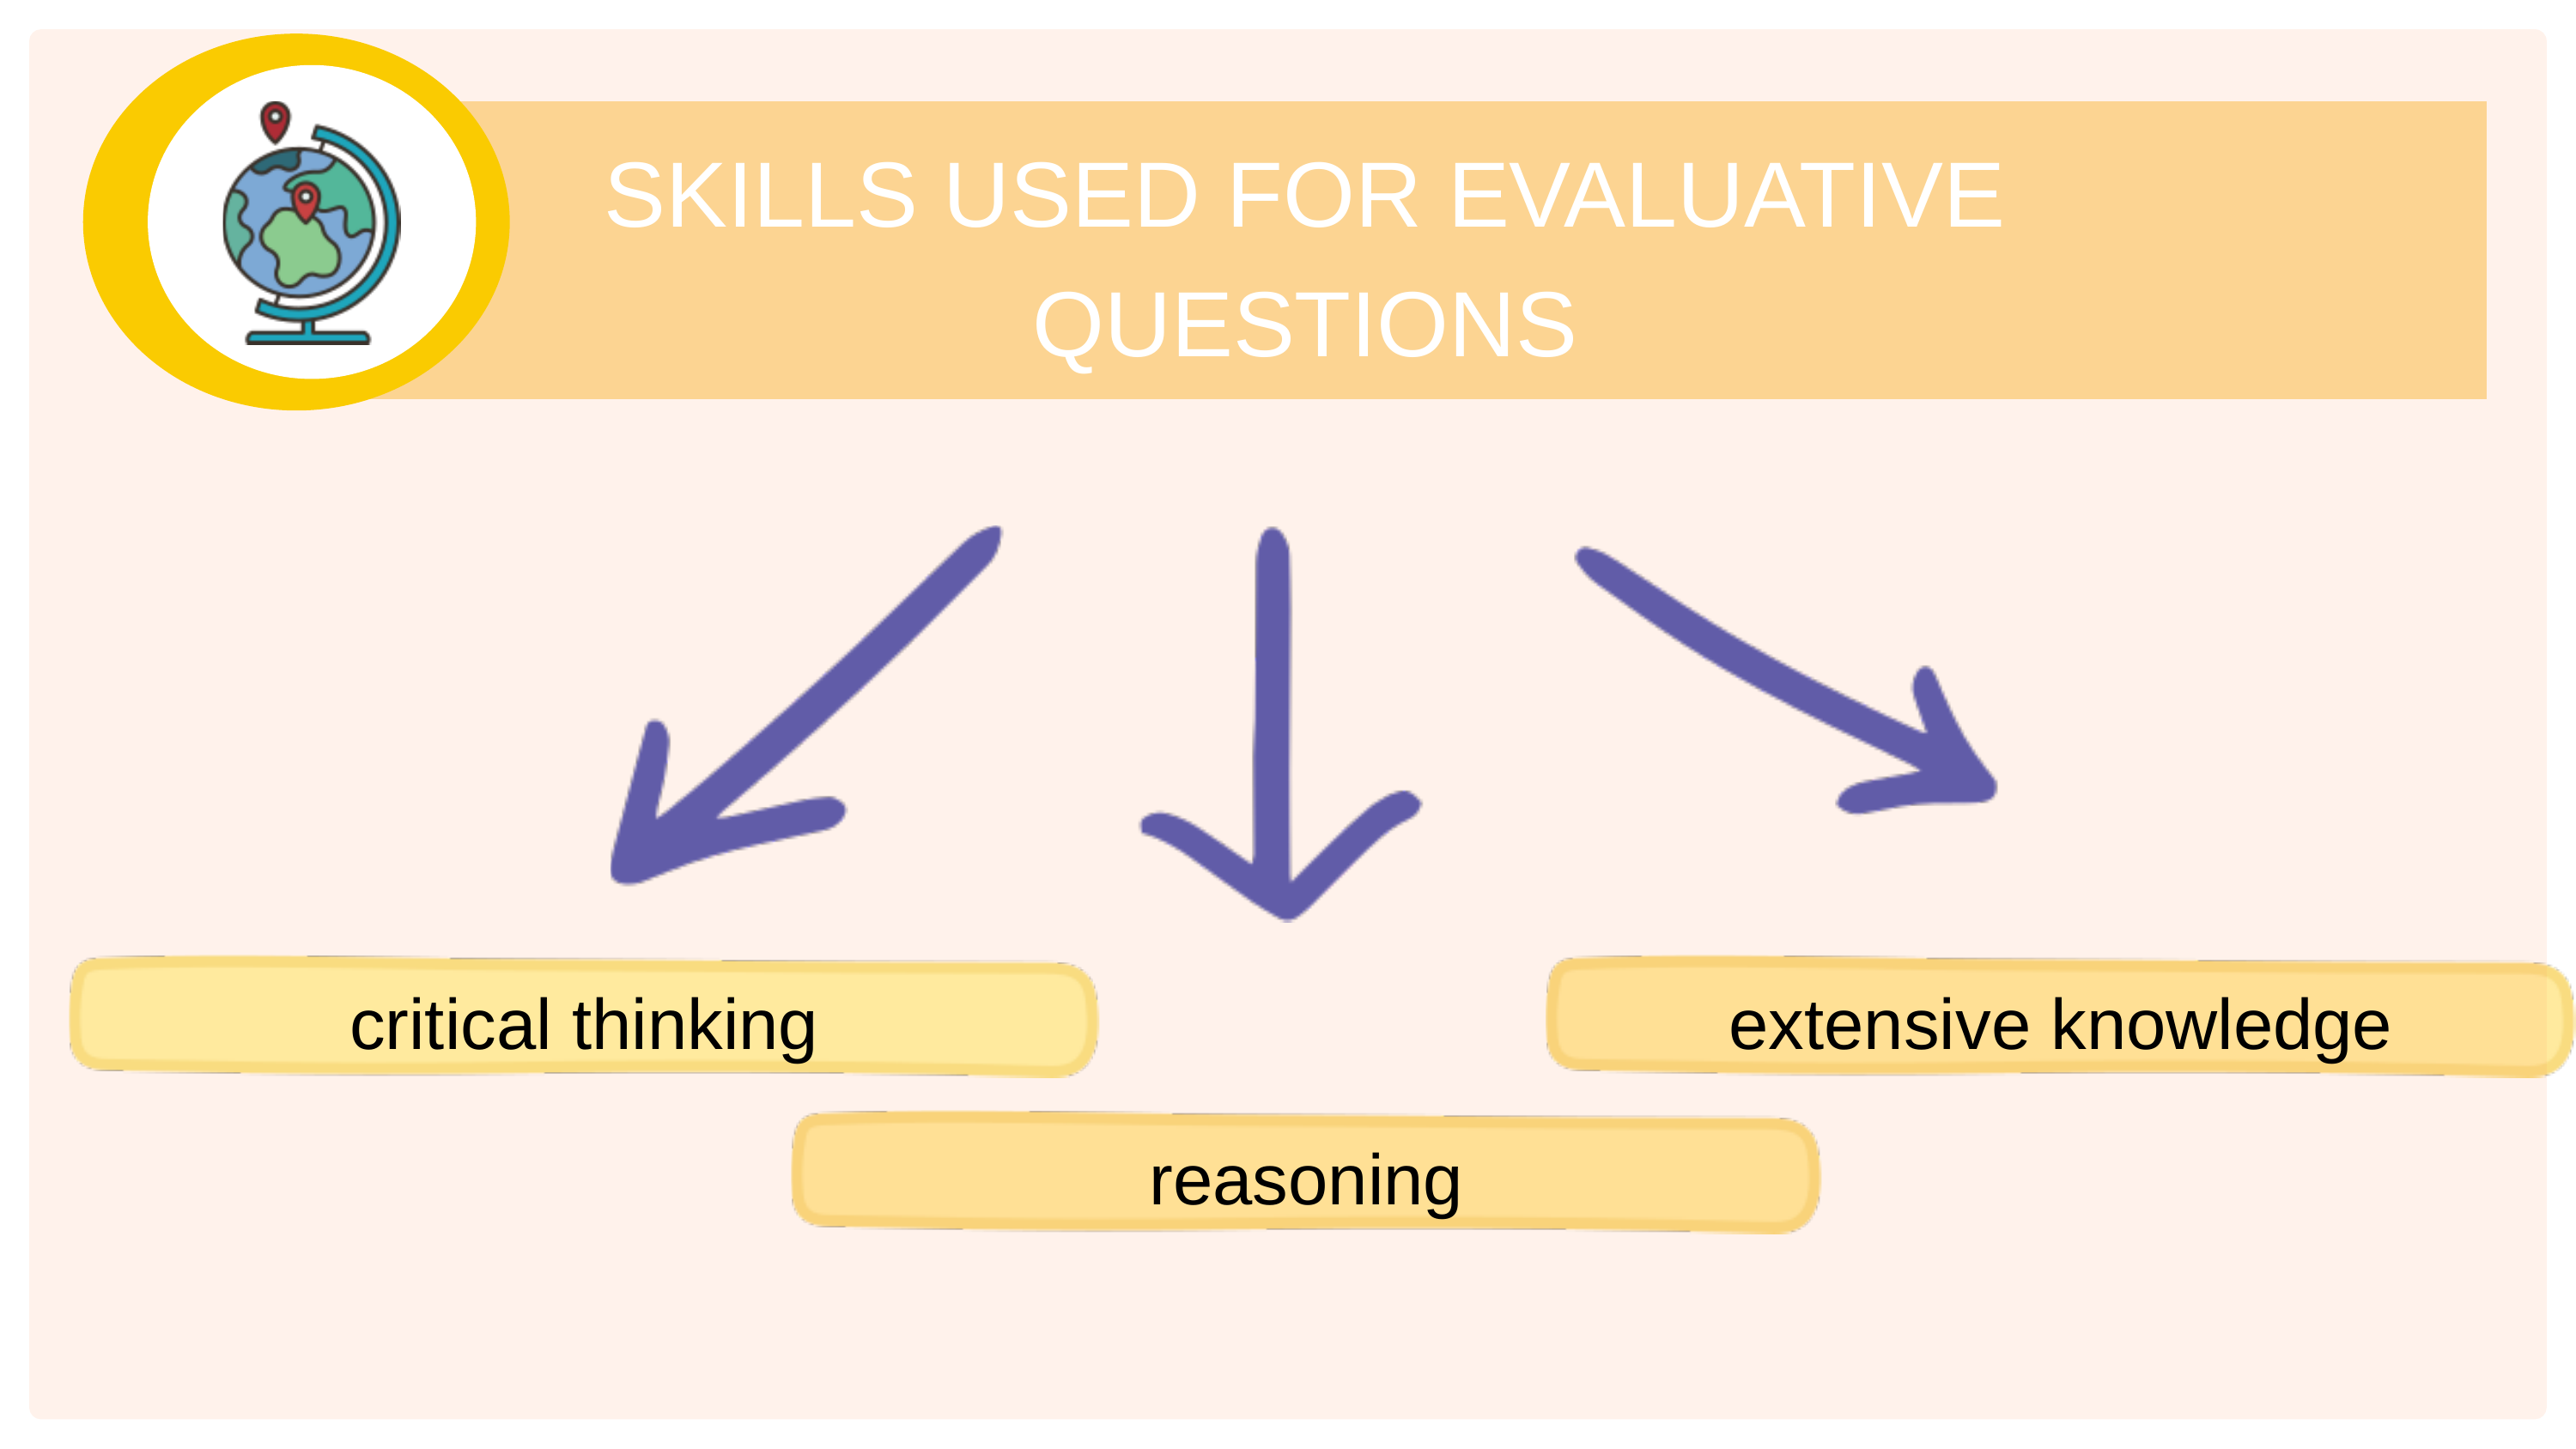

SKILLS USED FOR EVALUATIVE QUESTIONS

critical thinking
extensive knowledge

reasoning